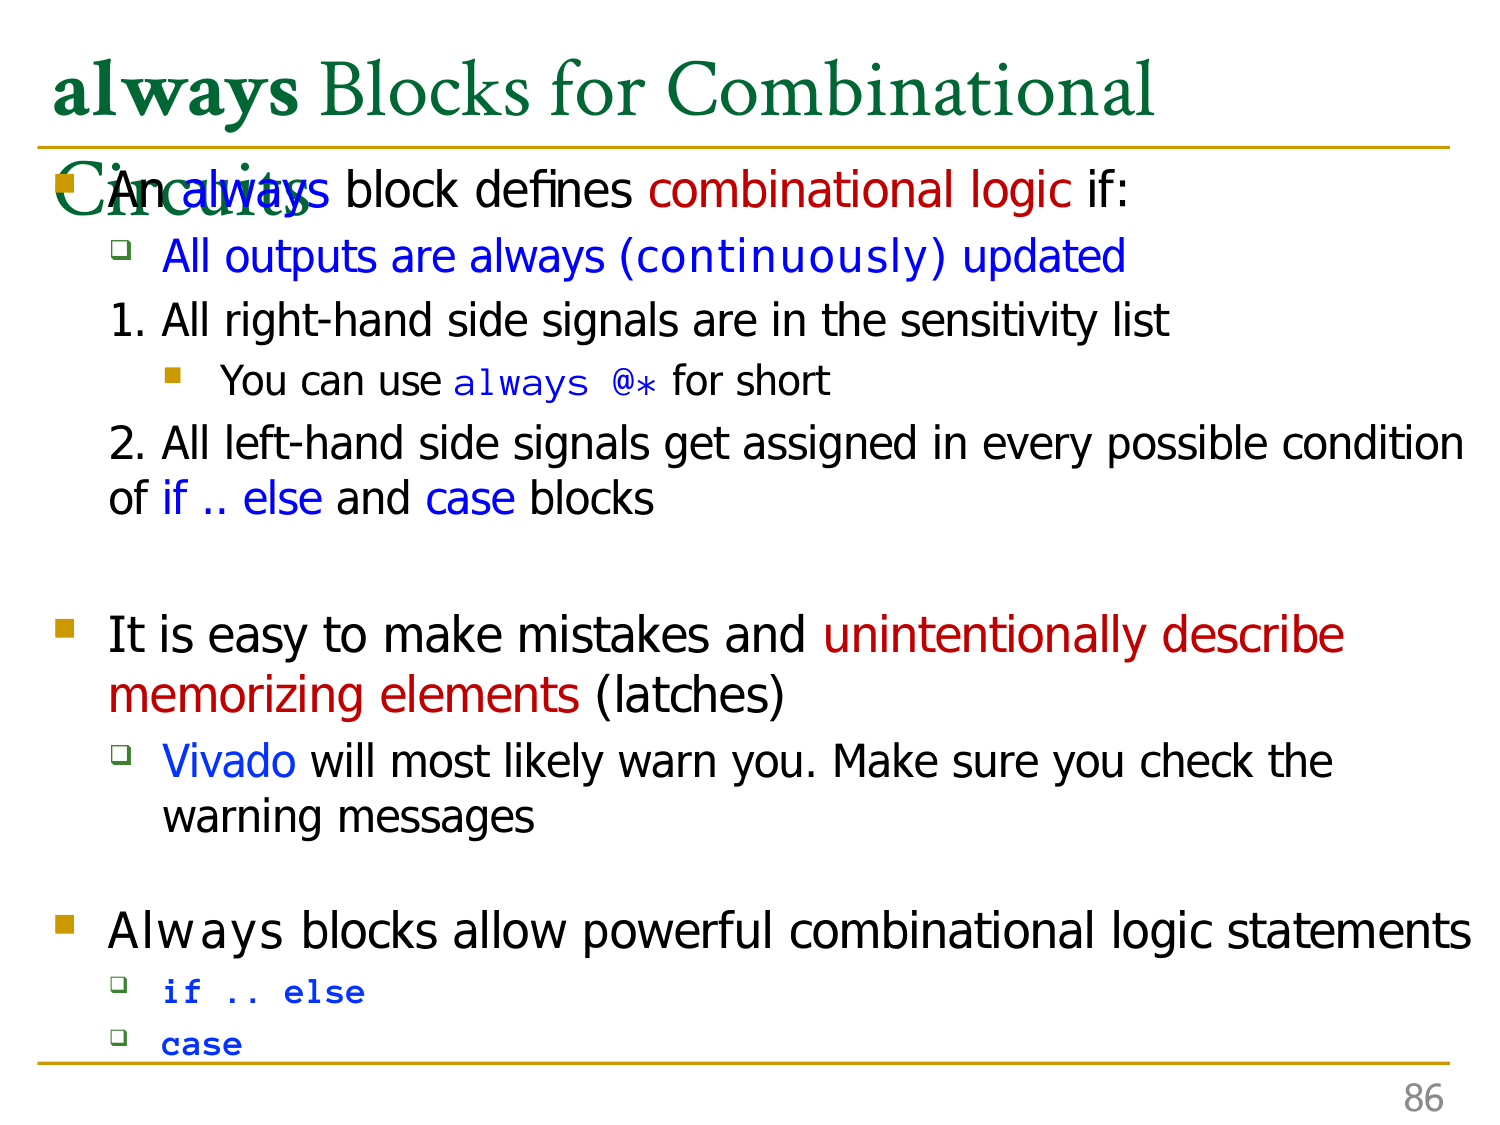

# always Blocks for Combinational Circuits
An always block defines combinational logic if:
All outputs are always (continuously) updated
1. All right-hand side signals are in the sensitivity list
You can use always @* for short
2. All left-hand side signals get assigned in every possible condition of if .. else and case blocks

It is easy to make mistakes and unintentionally describe memorizing elements (latches)
Vivado will most likely warn you. Make sure you check the warning messages

Always blocks allow powerful combinational logic statements
if .. else
case
86